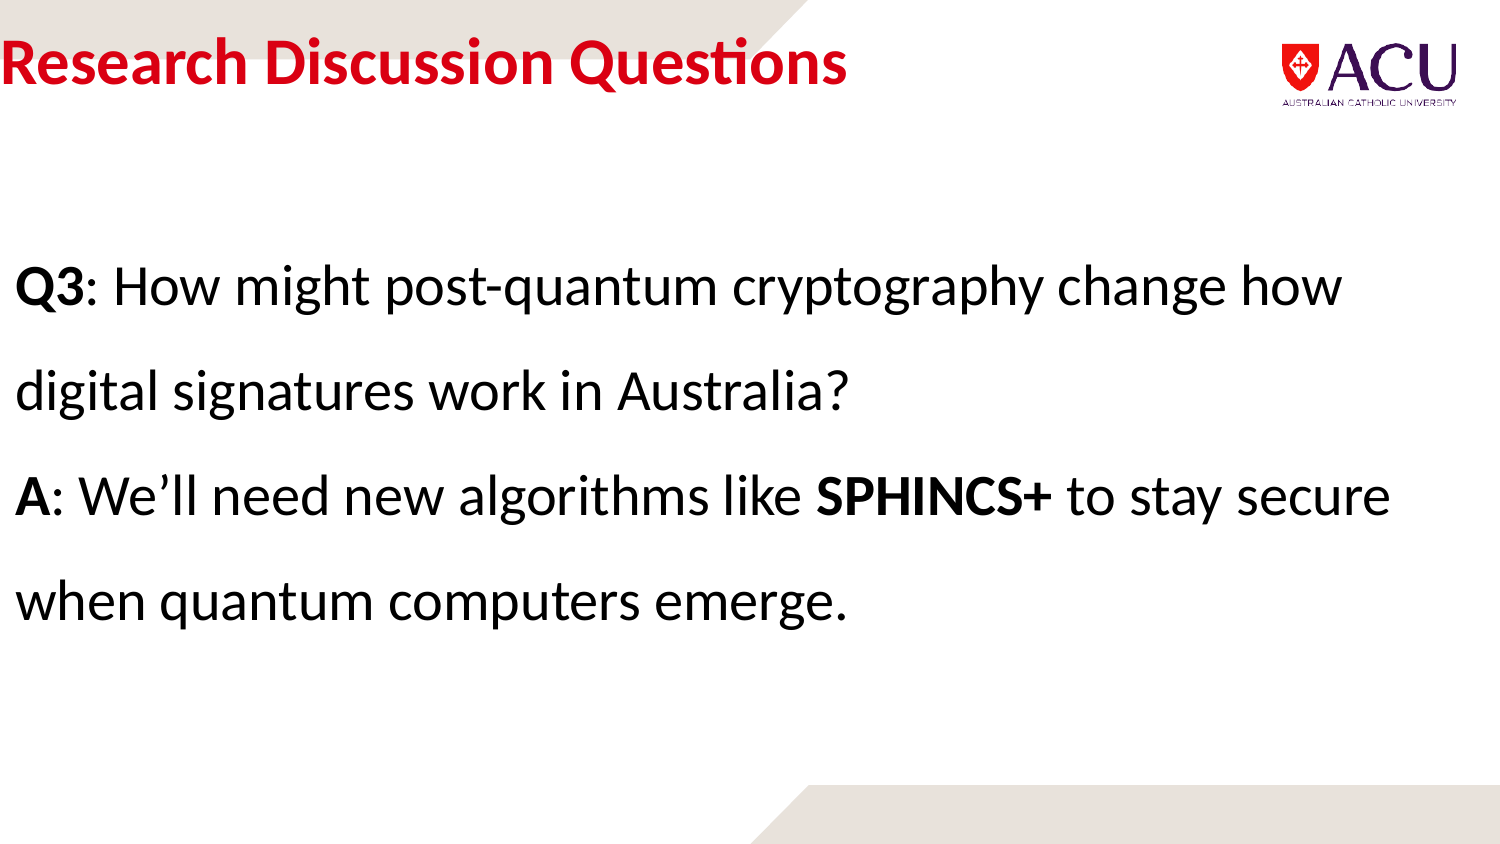

# Research Discussion Questions

Q3: How might post-quantum cryptography change how digital signatures work in Australia?
A: We’ll need new algorithms like SPHINCS+ to stay secure when quantum computers emerge.